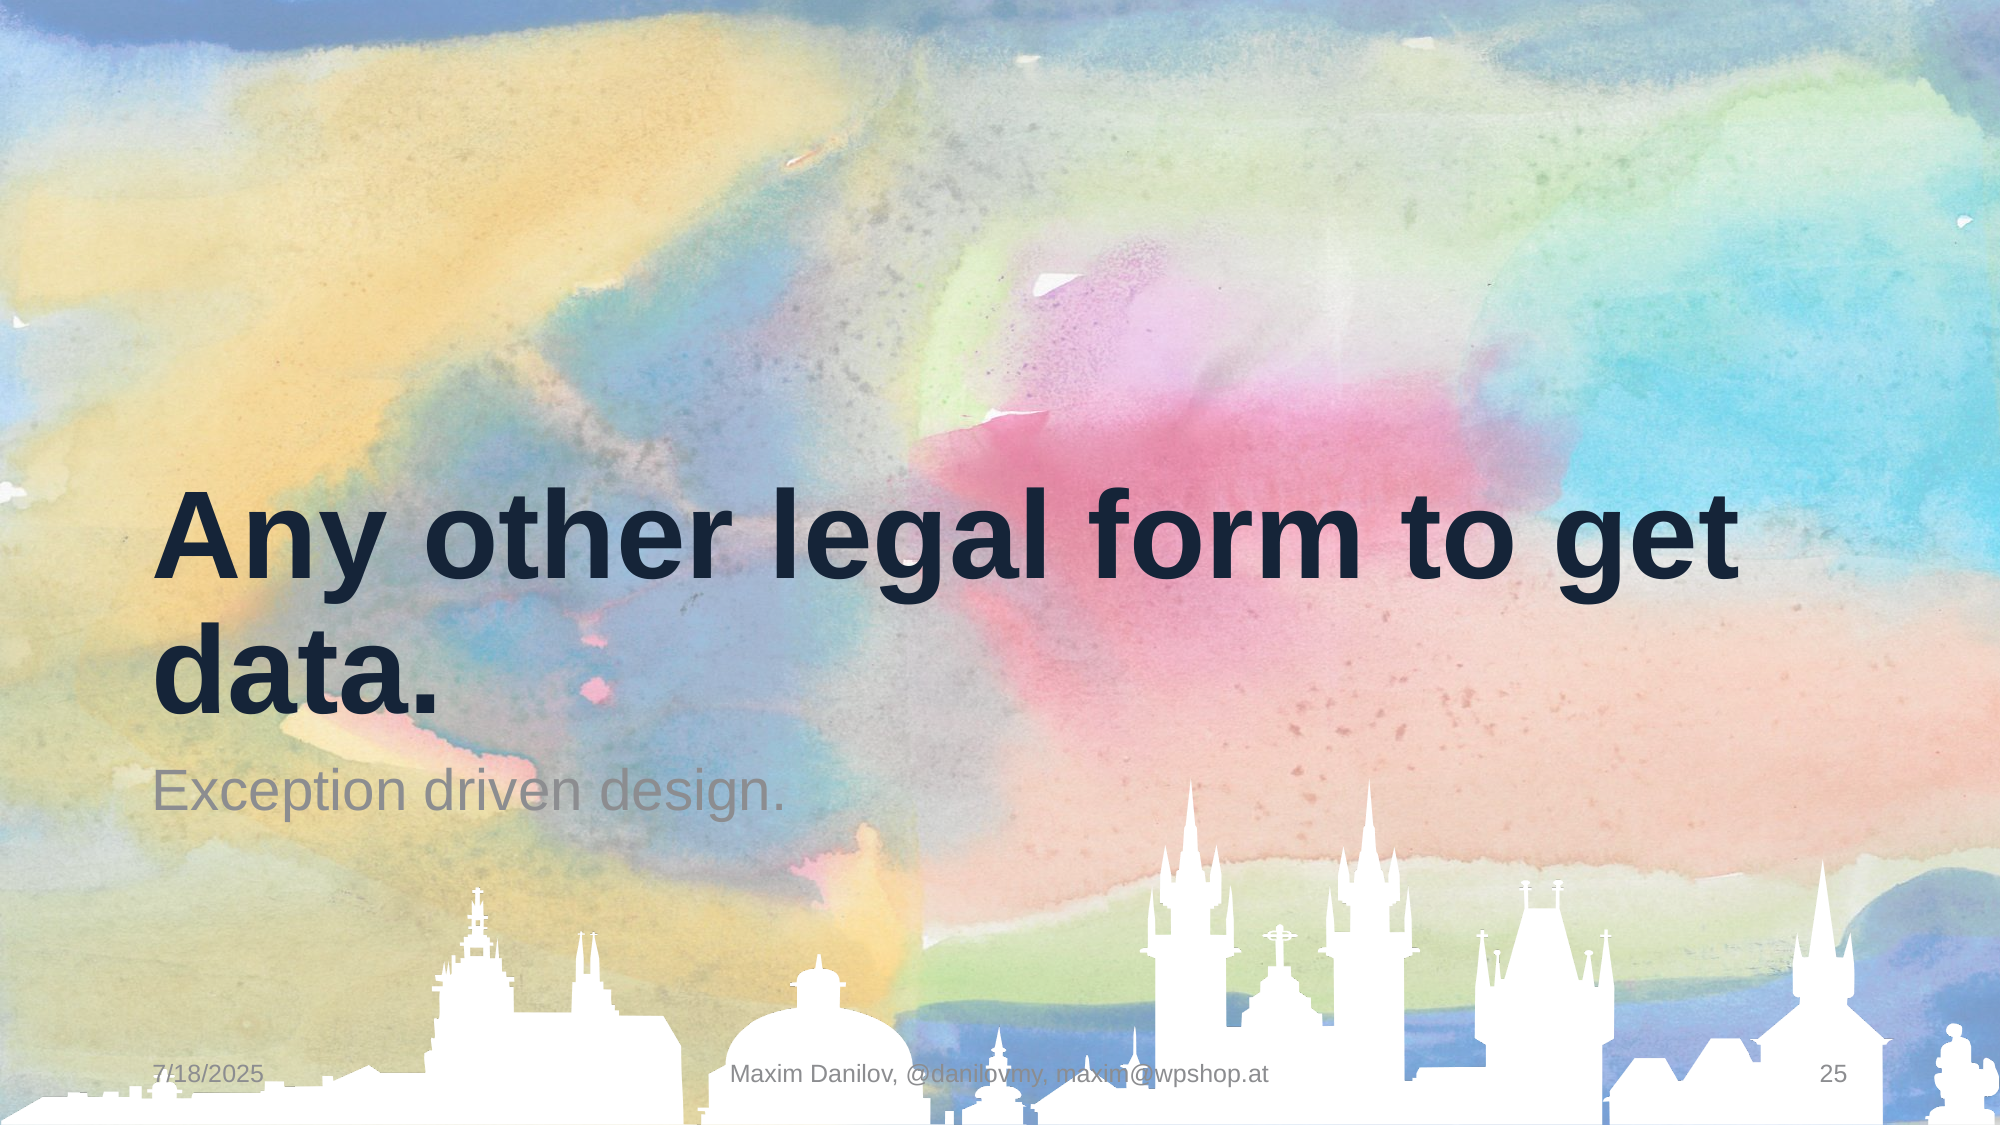

# Any other legal form to get data.
Exception driven design.
7/18/2025
Maxim Danilov, @danilovmy, maxim@wpshop.at
25